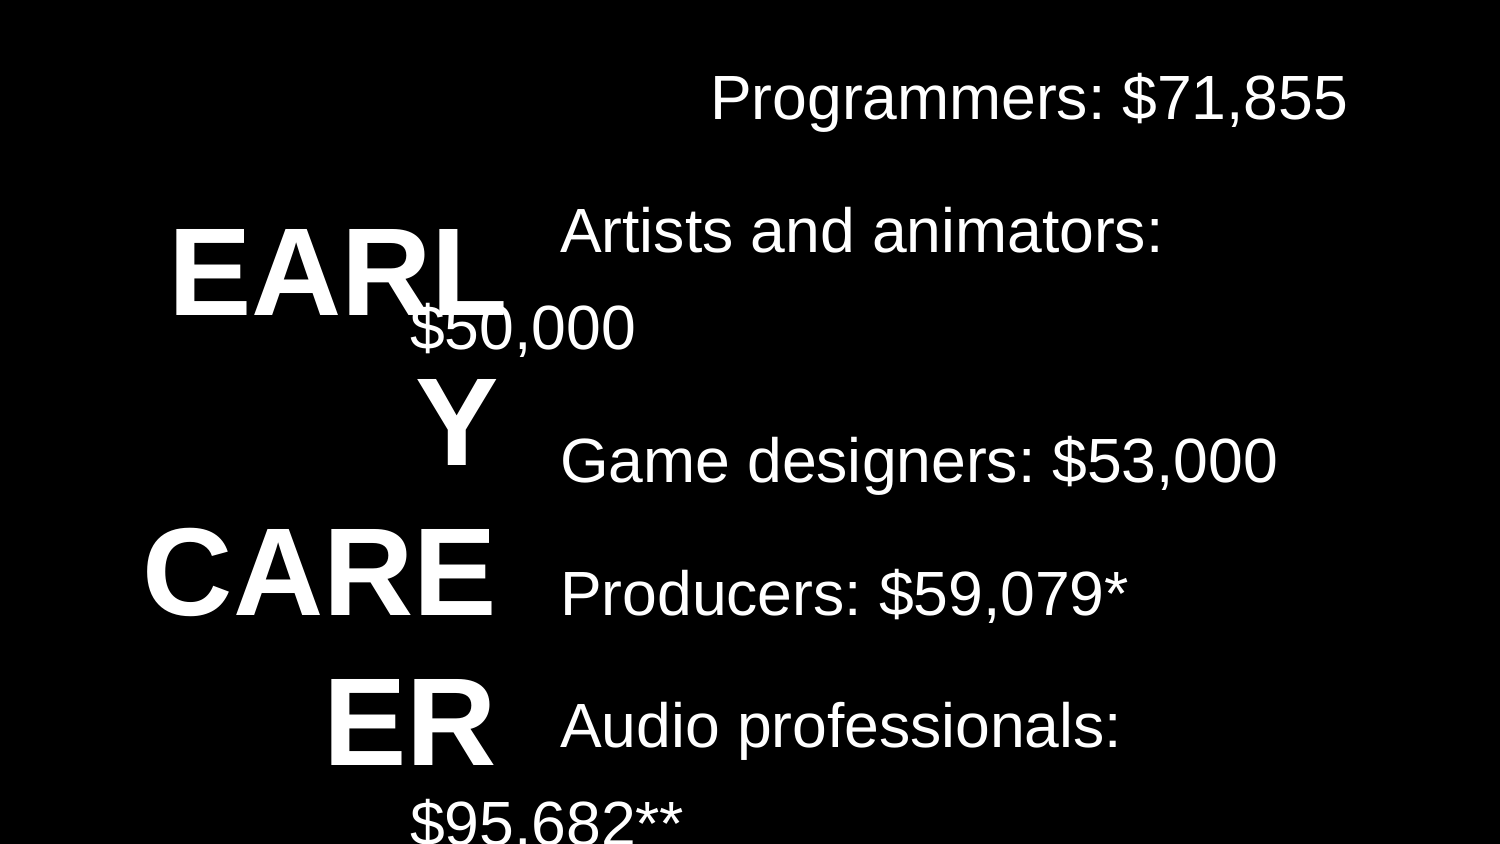

Programmers: $71,855
        	Artists and animators: $50,000
        	Game designers: $53,000
        	Producers: $59,079*
        	Audio professionals: $95,682**
        	Quality Assurance: $38,833
EARLY CAREER